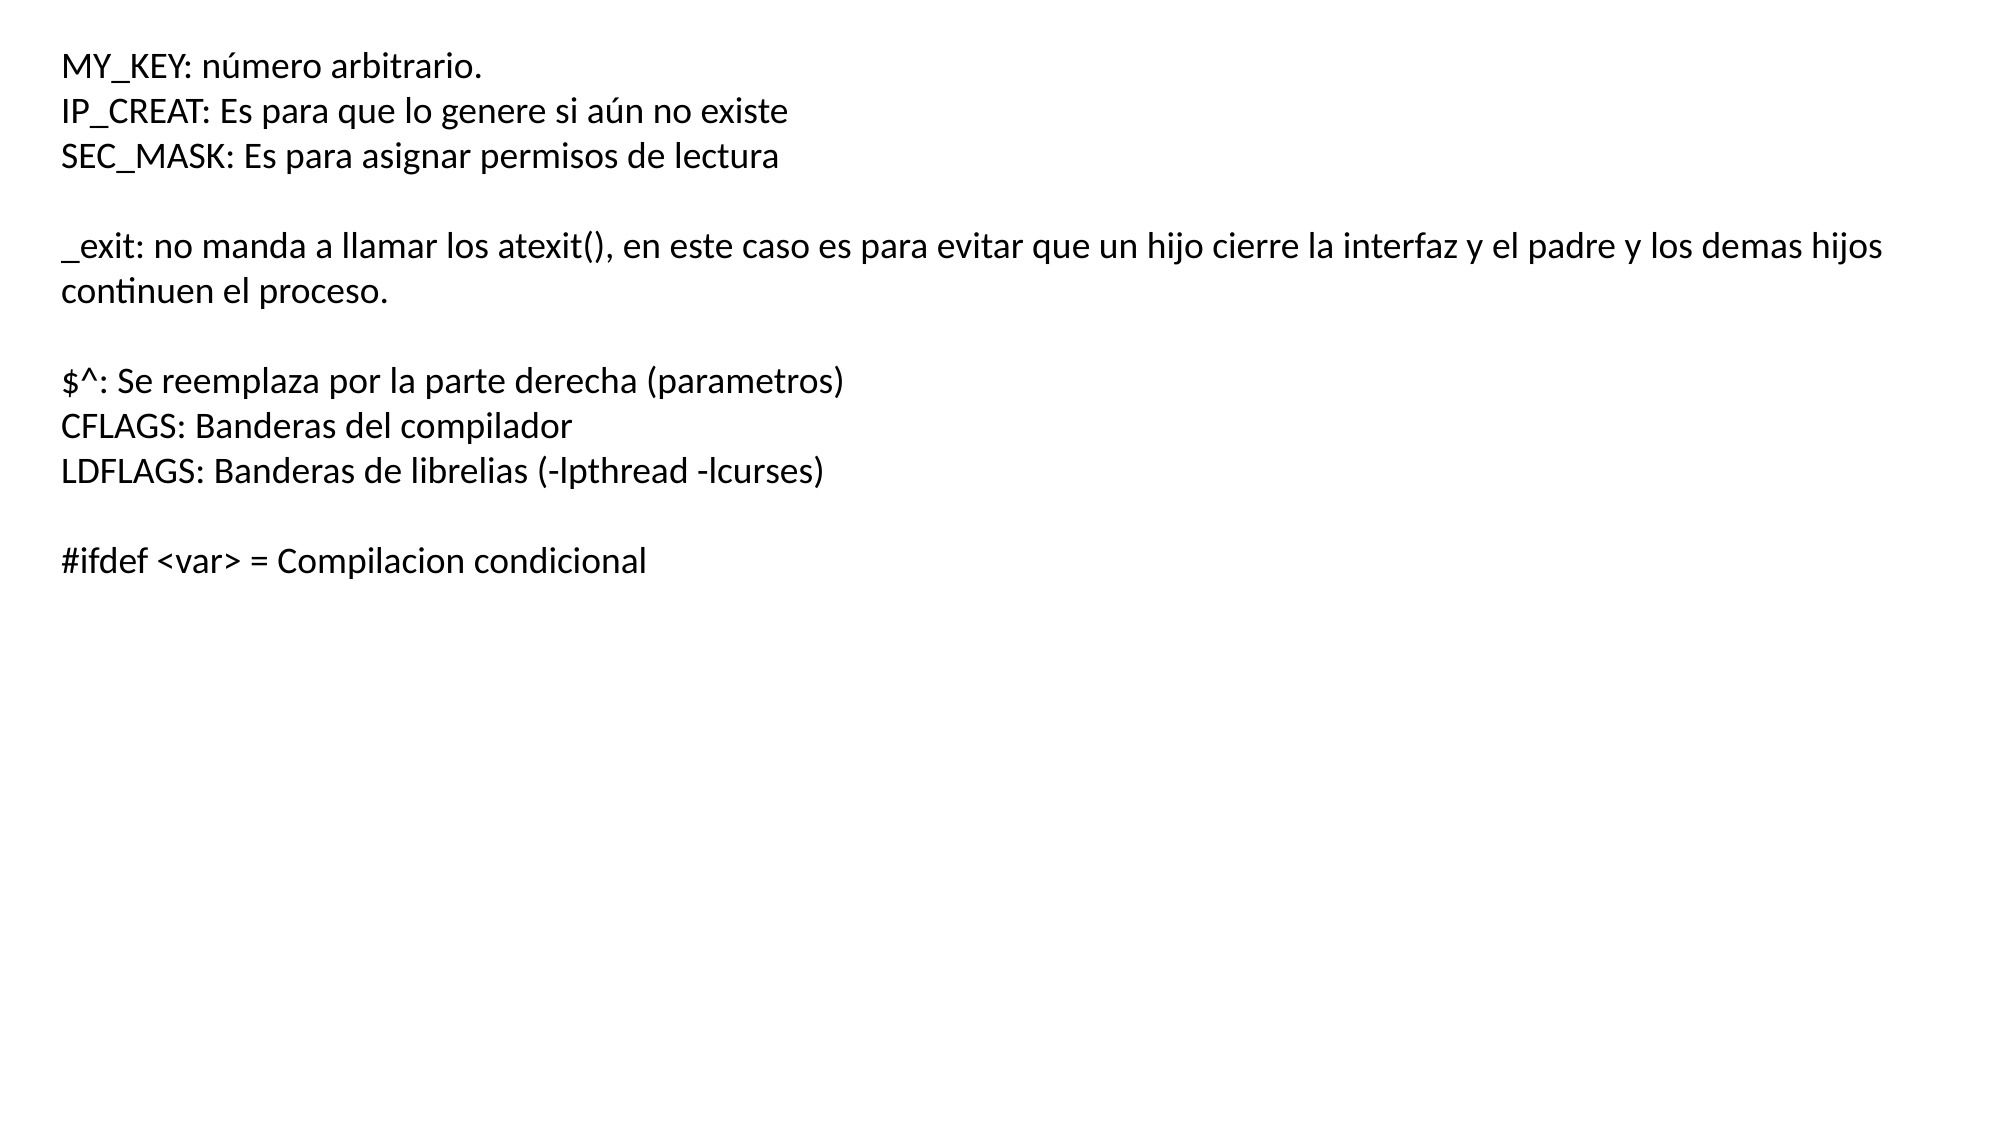

MY_KEY: número arbitrario.
IP_CREAT: Es para que lo genere si aún no existe
SEC_MASK: Es para asignar permisos de lectura

_exit: no manda a llamar los atexit(), en este caso es para evitar que un hijo cierre la interfaz y el padre y los demas hijos continuen el proceso.

$^: Se reemplaza por la parte derecha (parametros)
CFLAGS: Banderas del compilador
LDFLAGS: Banderas de librelias (-lpthread -lcurses)

#ifdef <var> = Compilacion condicional